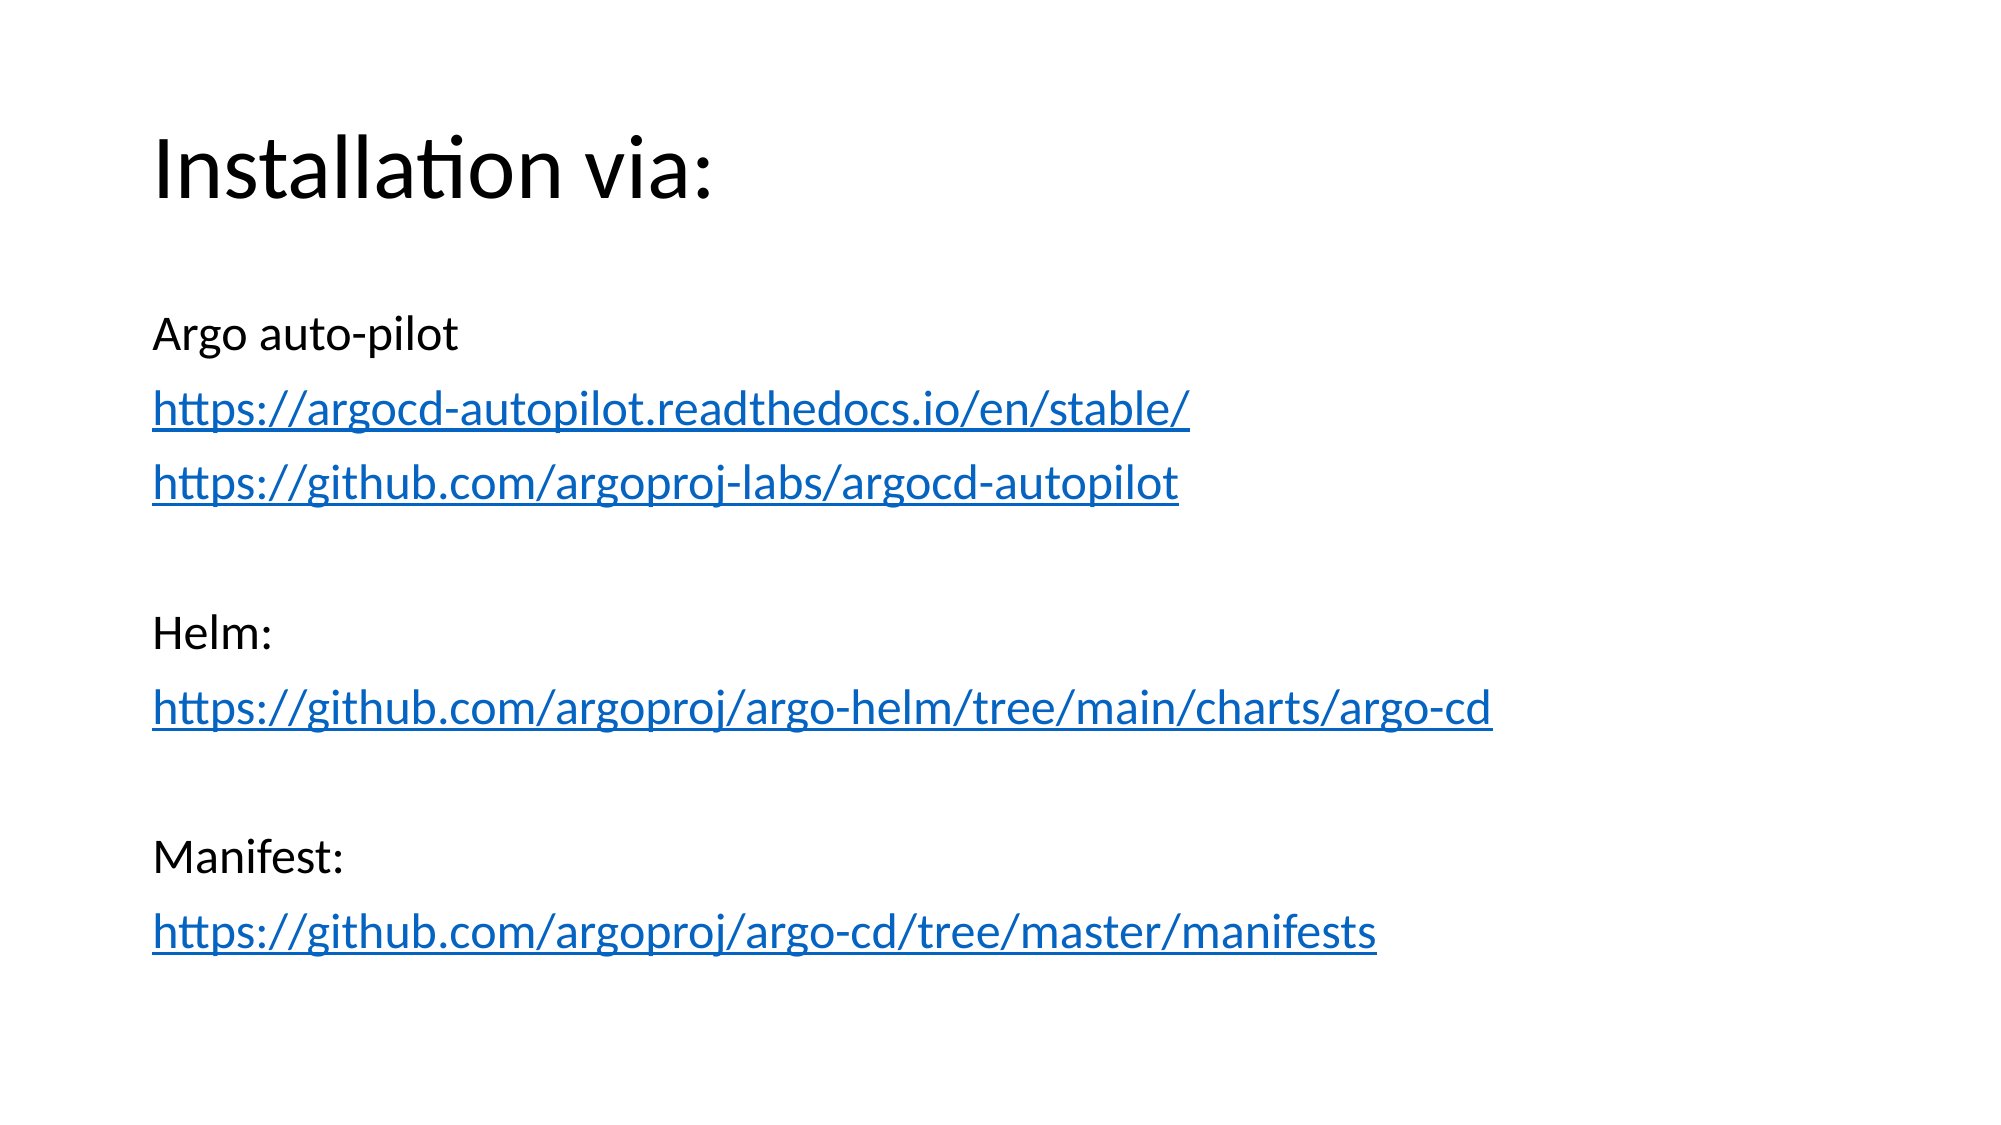

# Installation via:
Argo auto-pilot
https://argocd-autopilot.readthedocs.io/en/stable/
https://github.com/argoproj-labs/argocd-autopilot

Helm:
https://github.com/argoproj/argo-helm/tree/main/charts/argo-cd

Manifest:
https://github.com/argoproj/argo-cd/tree/master/manifests